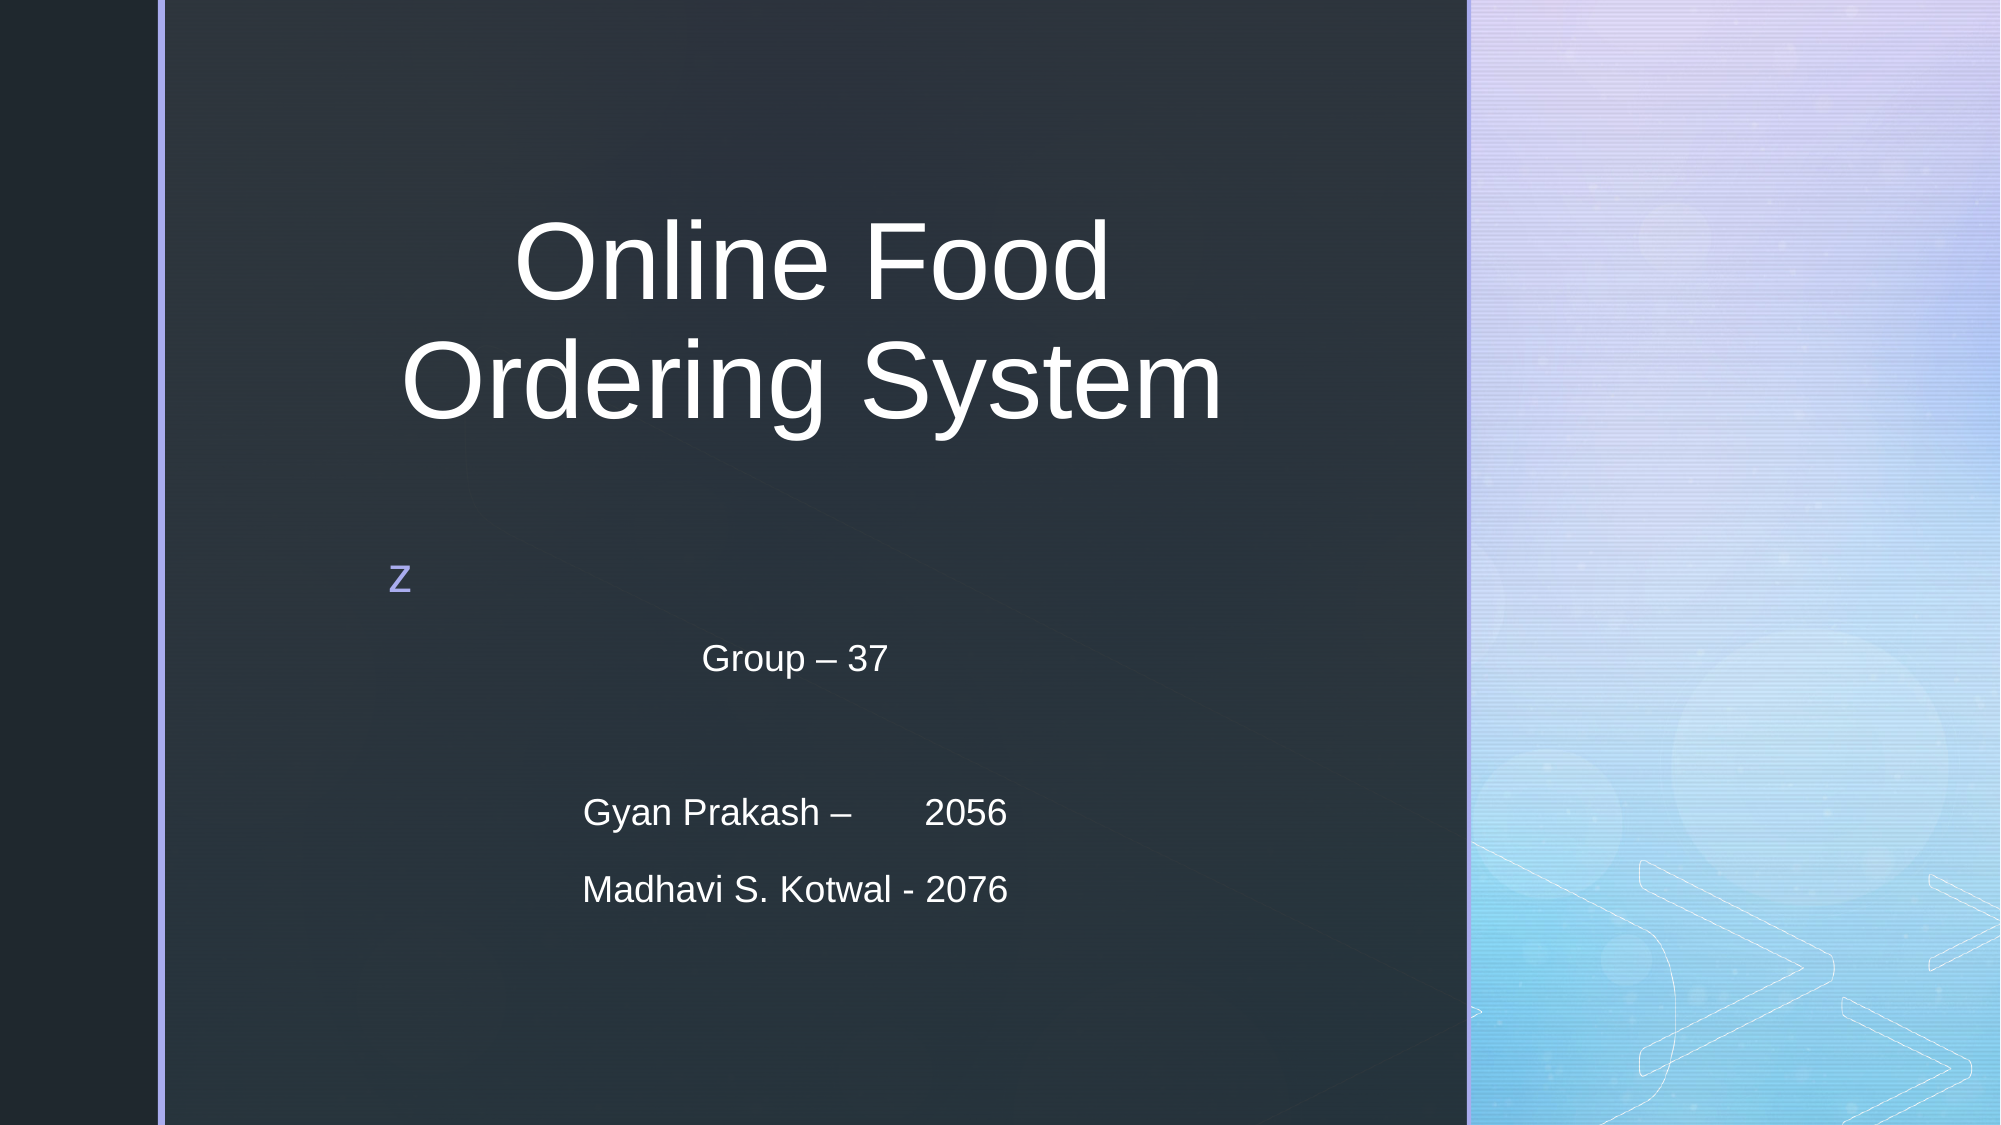

# Online Food Ordering System
Group – 37

Gyan Prakash –       2056
Madhavi S. Kotwal - 2076